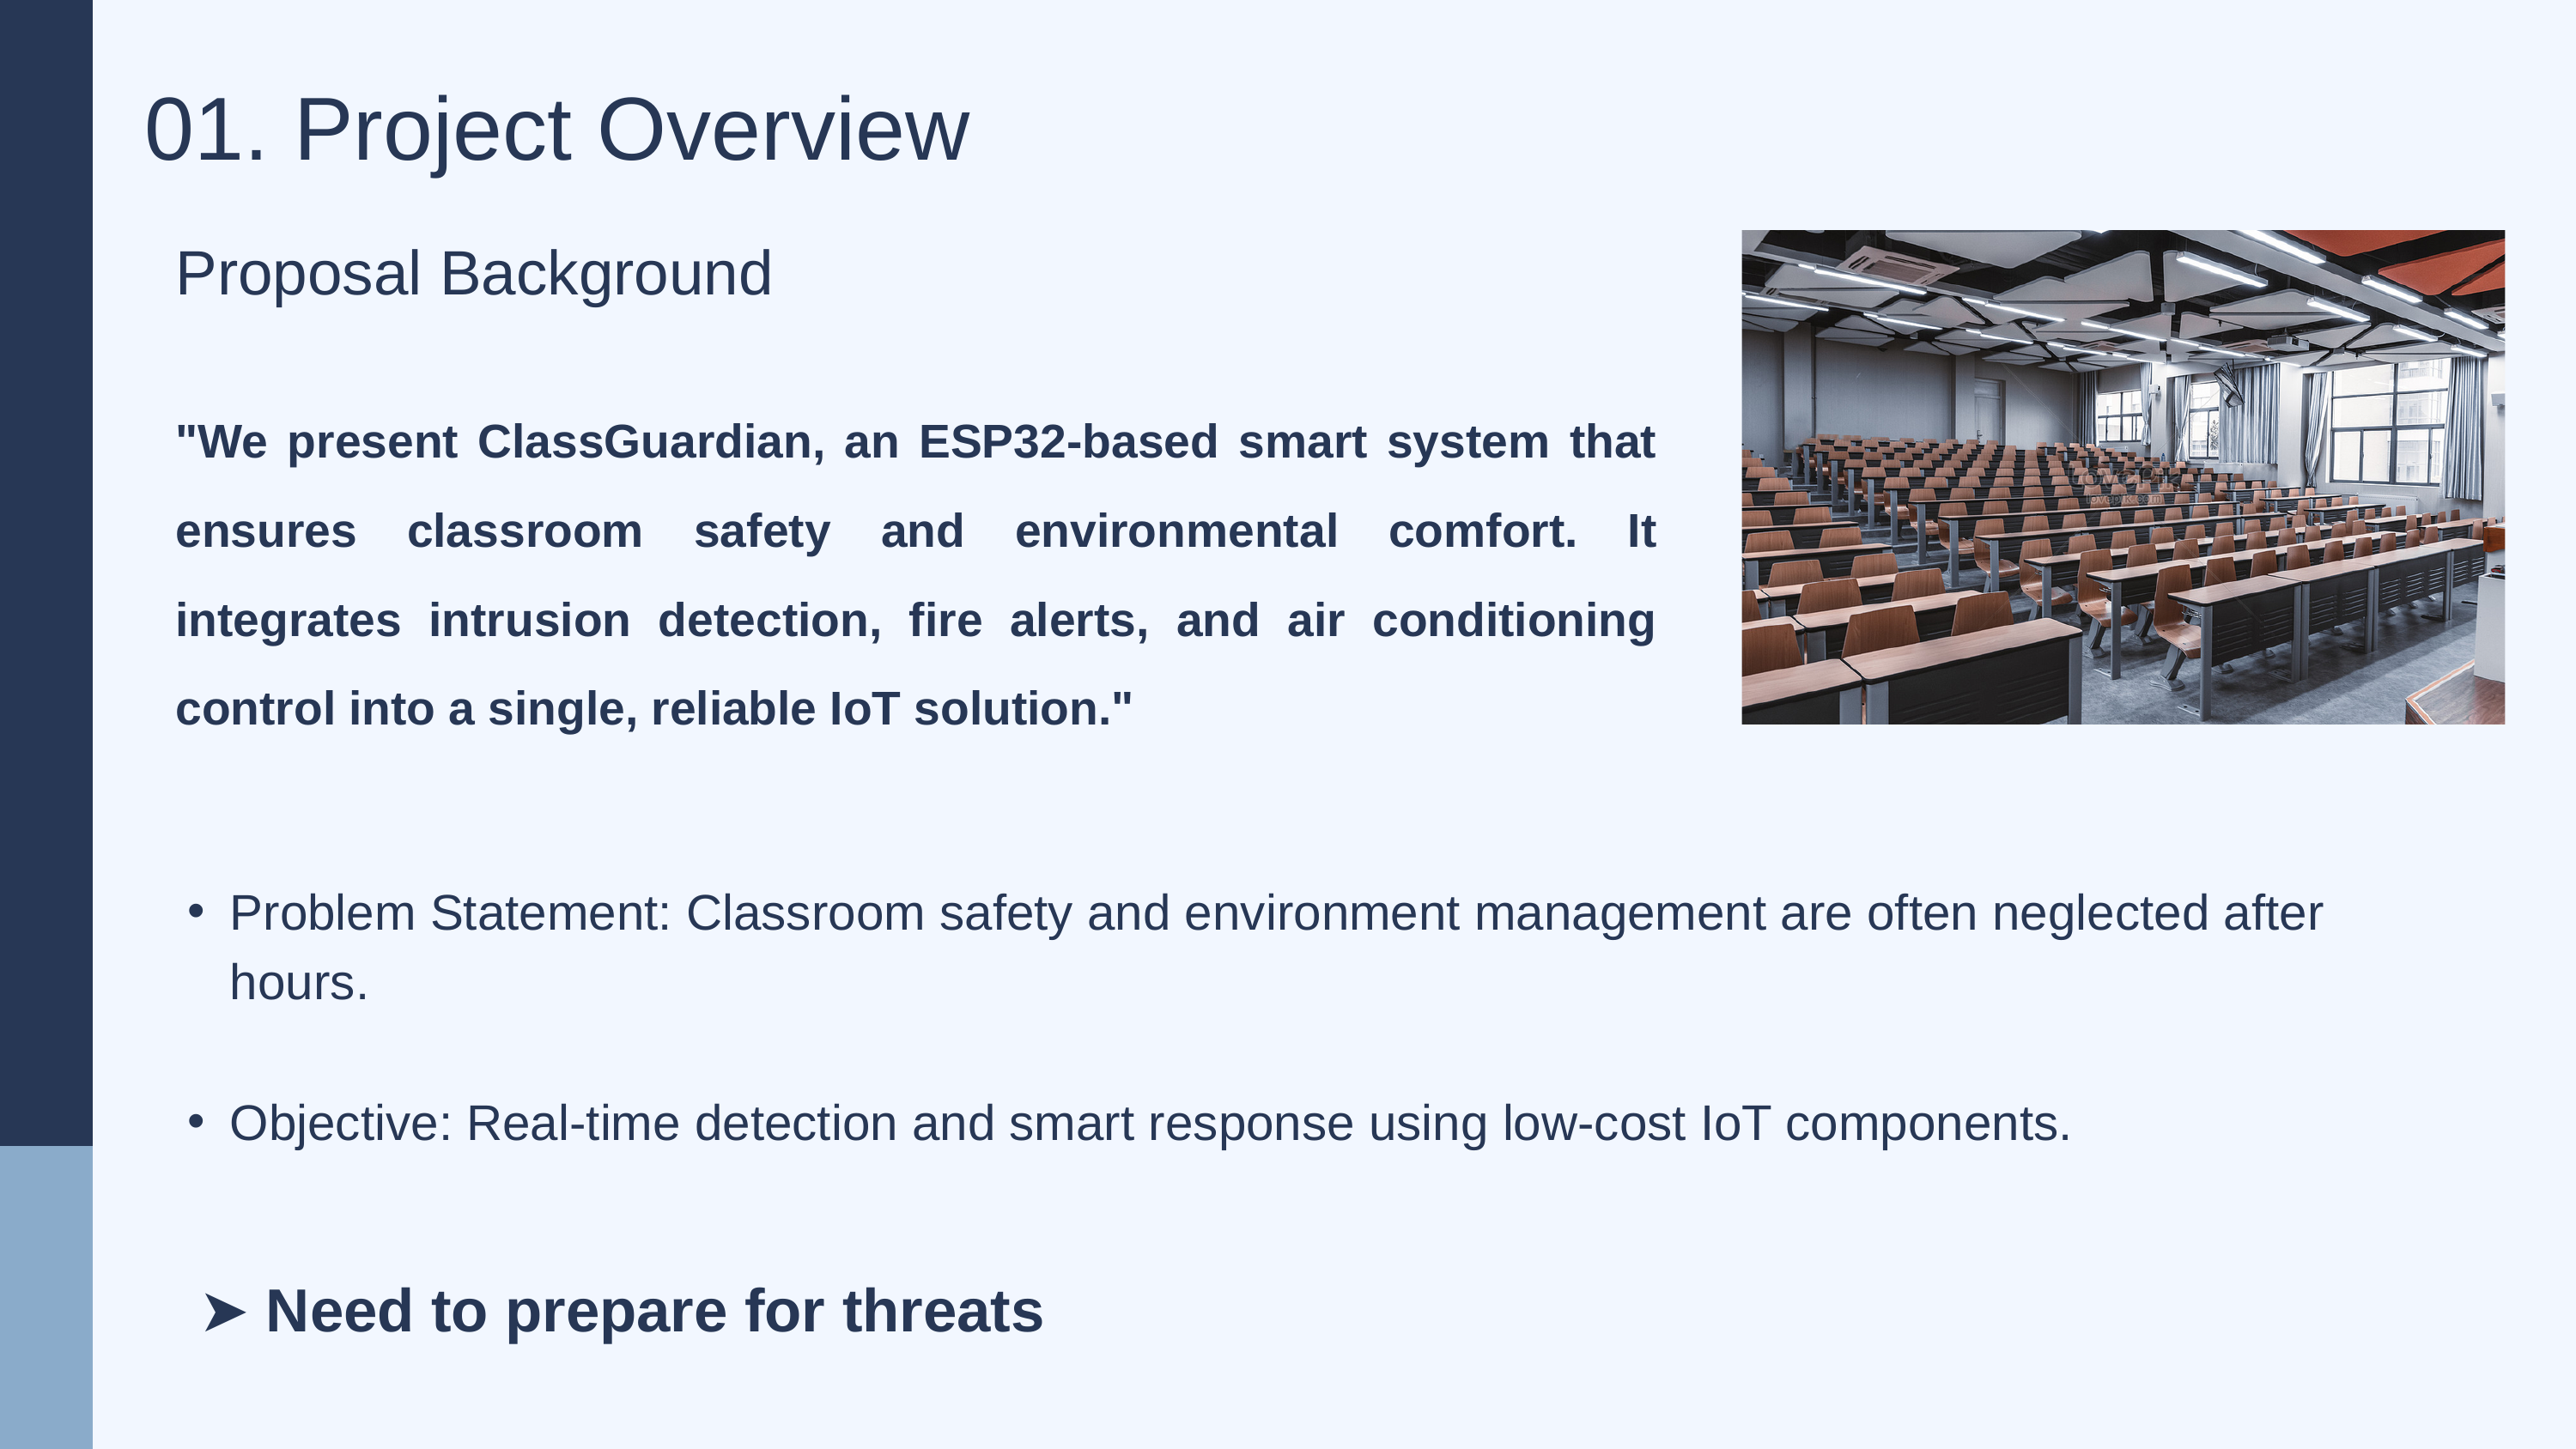

01. Project Overview
Proposal Background

"We present ClassGuardian, an ESP32-based smart system that ensures classroom safety and environmental comfort. It integrates intrusion detection, fire alerts, and air conditioning control into a single, reliable IoT solution."
Problem Statement: Classroom safety and environment management are often neglected after hours.

Objective: Real-time detection and smart response using low-cost IoT components.

➤ Need to prepare for threats